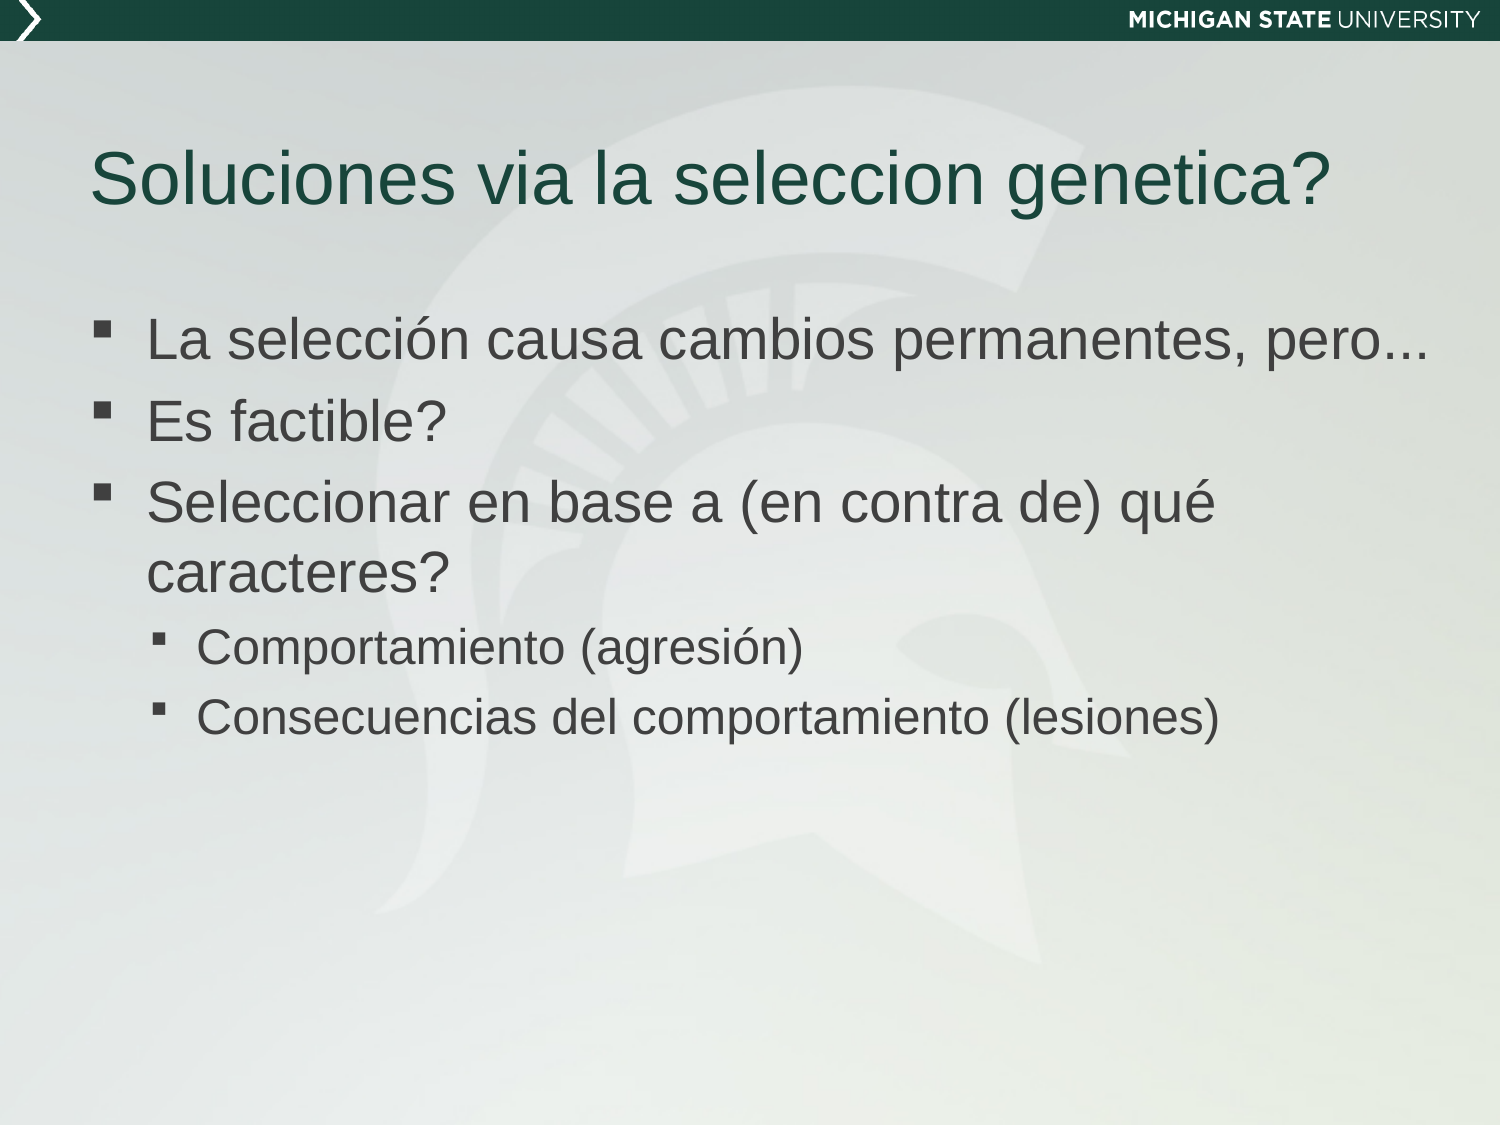

# Soluciones via la seleccion genetica?
La selección causa cambios permanentes, pero...
Es factible?
Seleccionar en base a (en contra de) qué caracteres?
Comportamiento (agresión)
Consecuencias del comportamiento (lesiones)